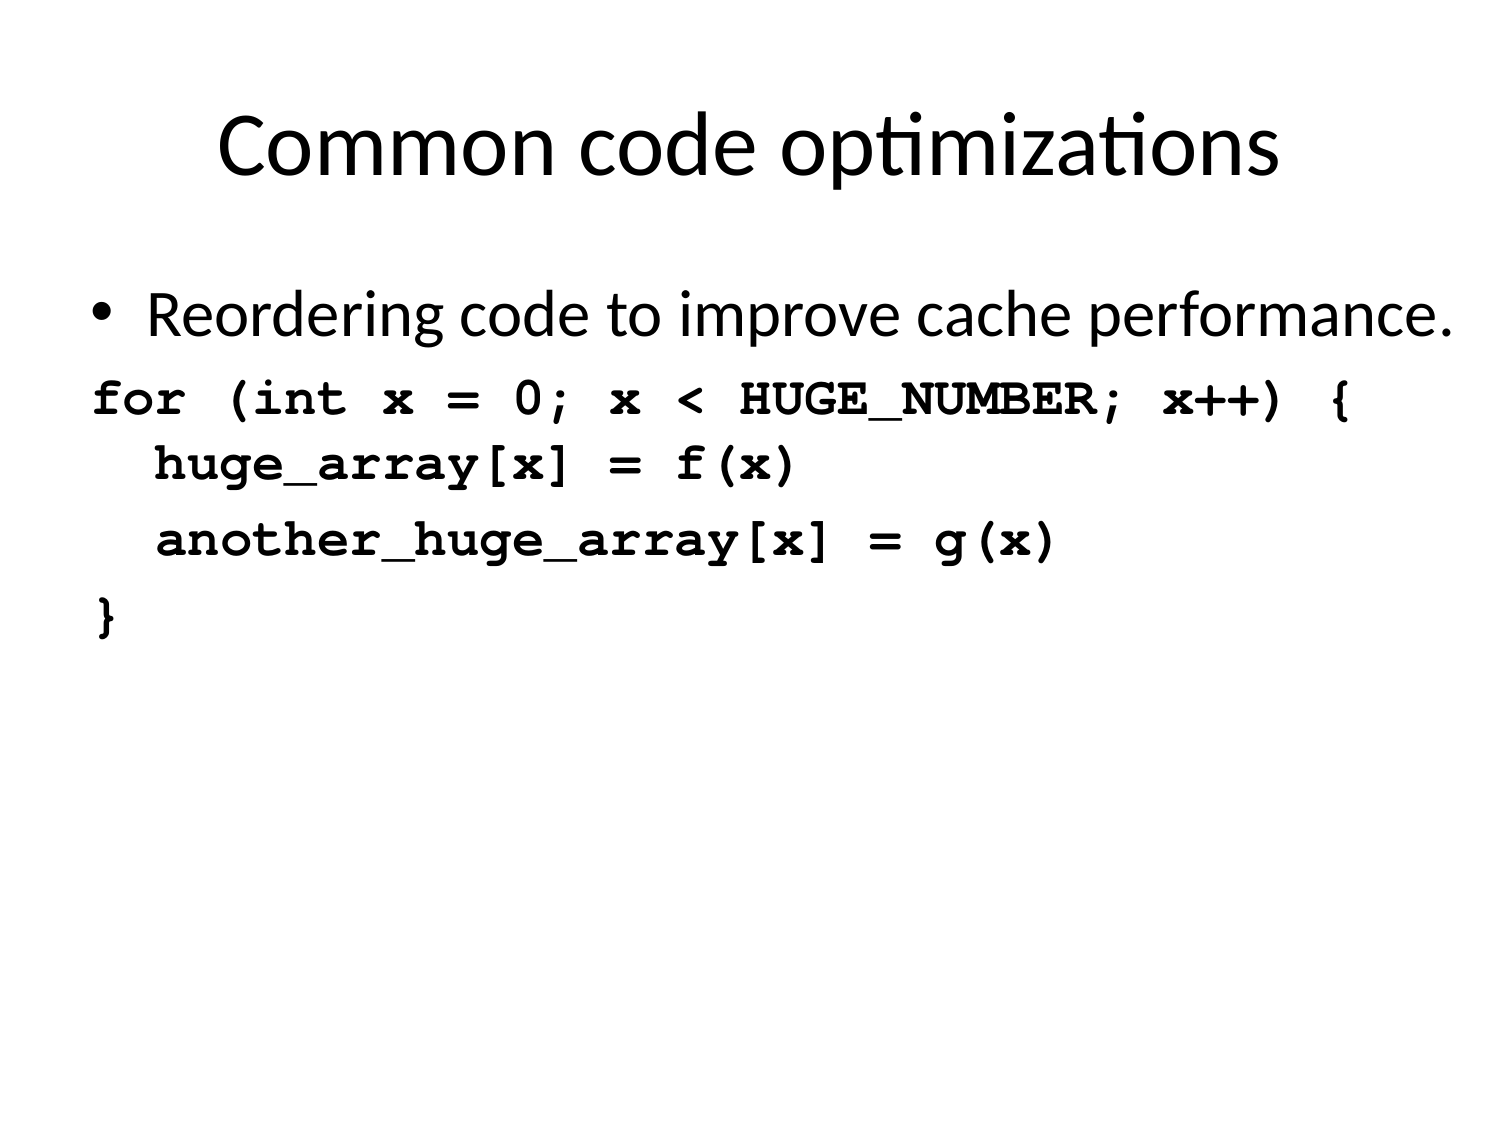

# Common code optimizations
Reordering code to improve cache performance.
for (int x = 0; x < HUGE_NUMBER; x++) {
  huge_array[x] = f(x)
  another_huge_array[x] = g(x)
}